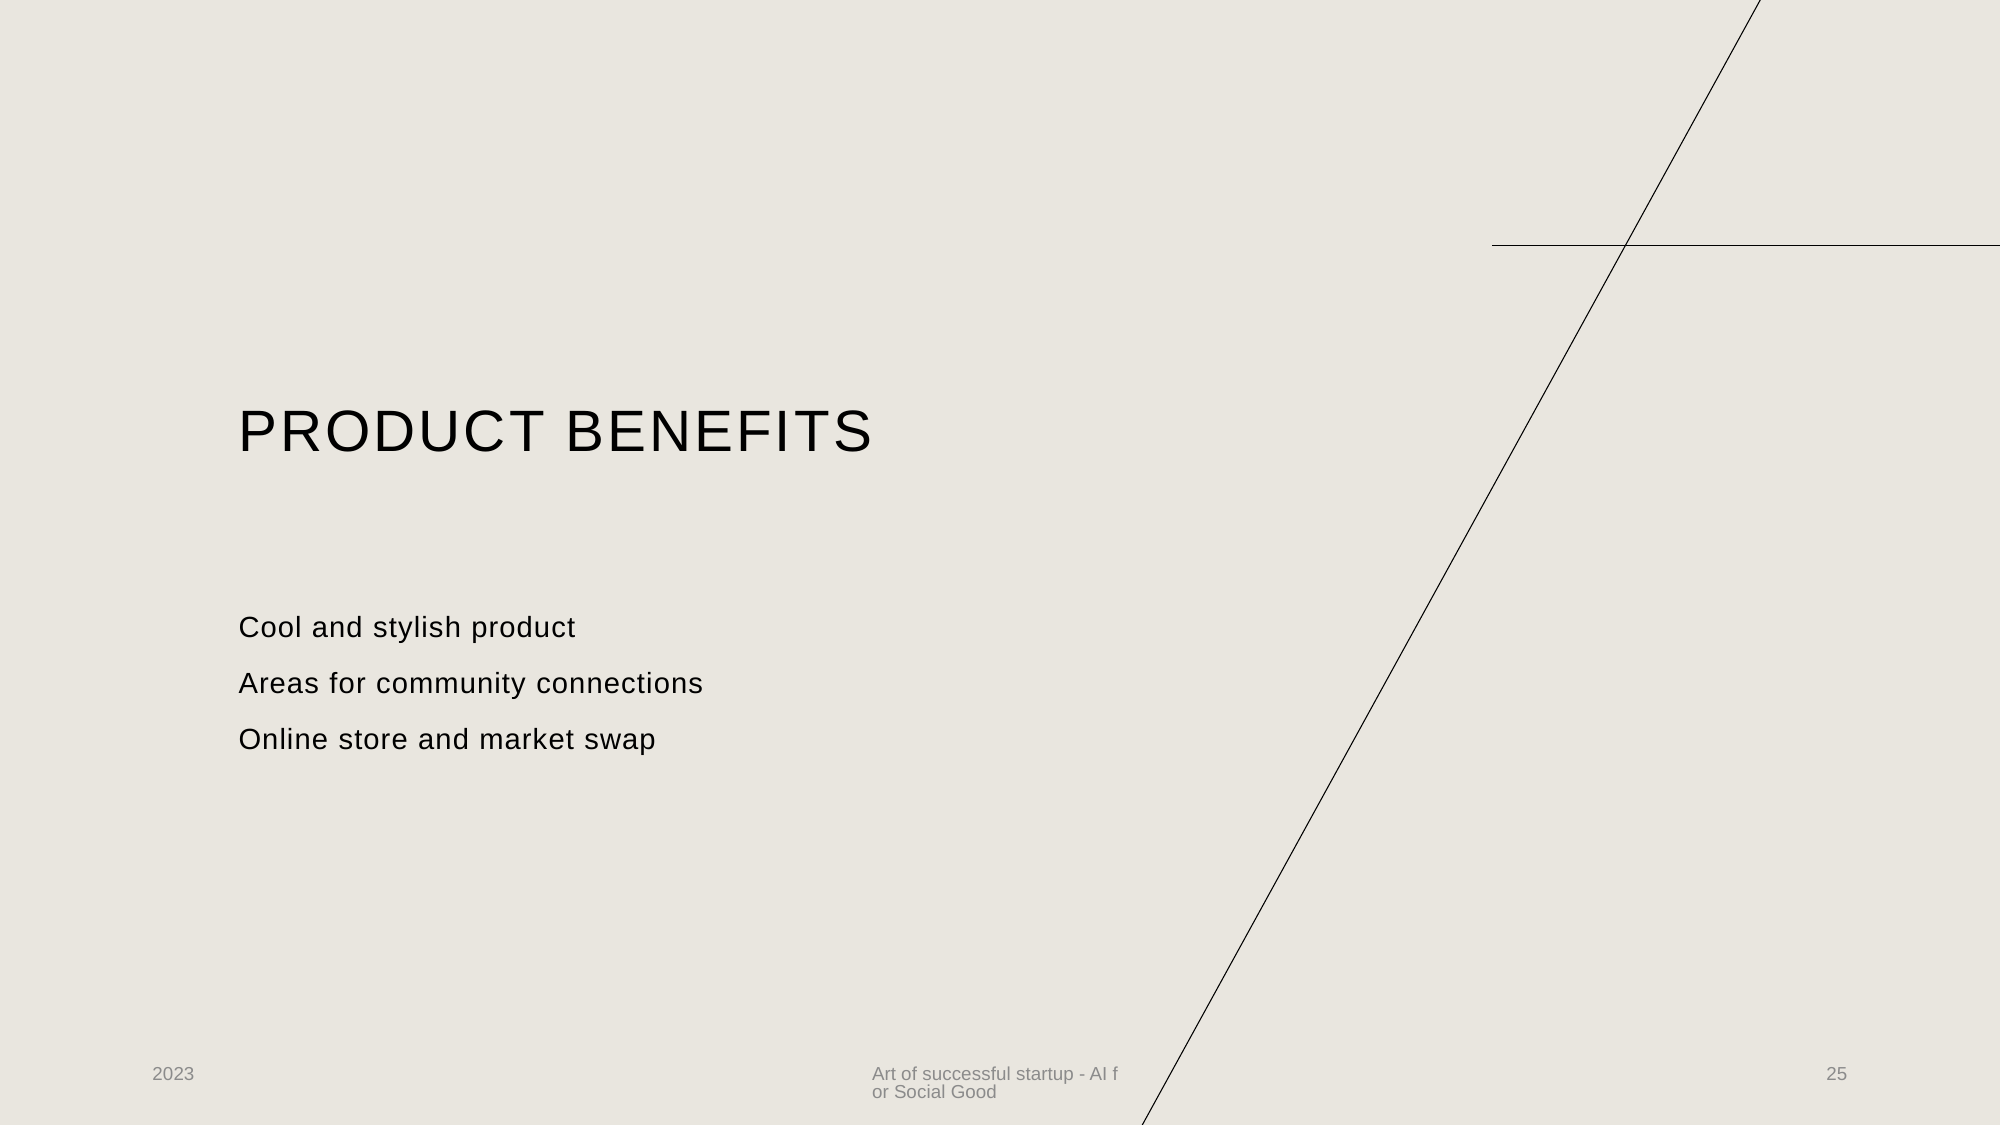

# PRODUCT BENEFITS
Cool and stylish product
Areas for community connections
Online store and market swap
2023
Art of successful startup - AI for Social Good
25